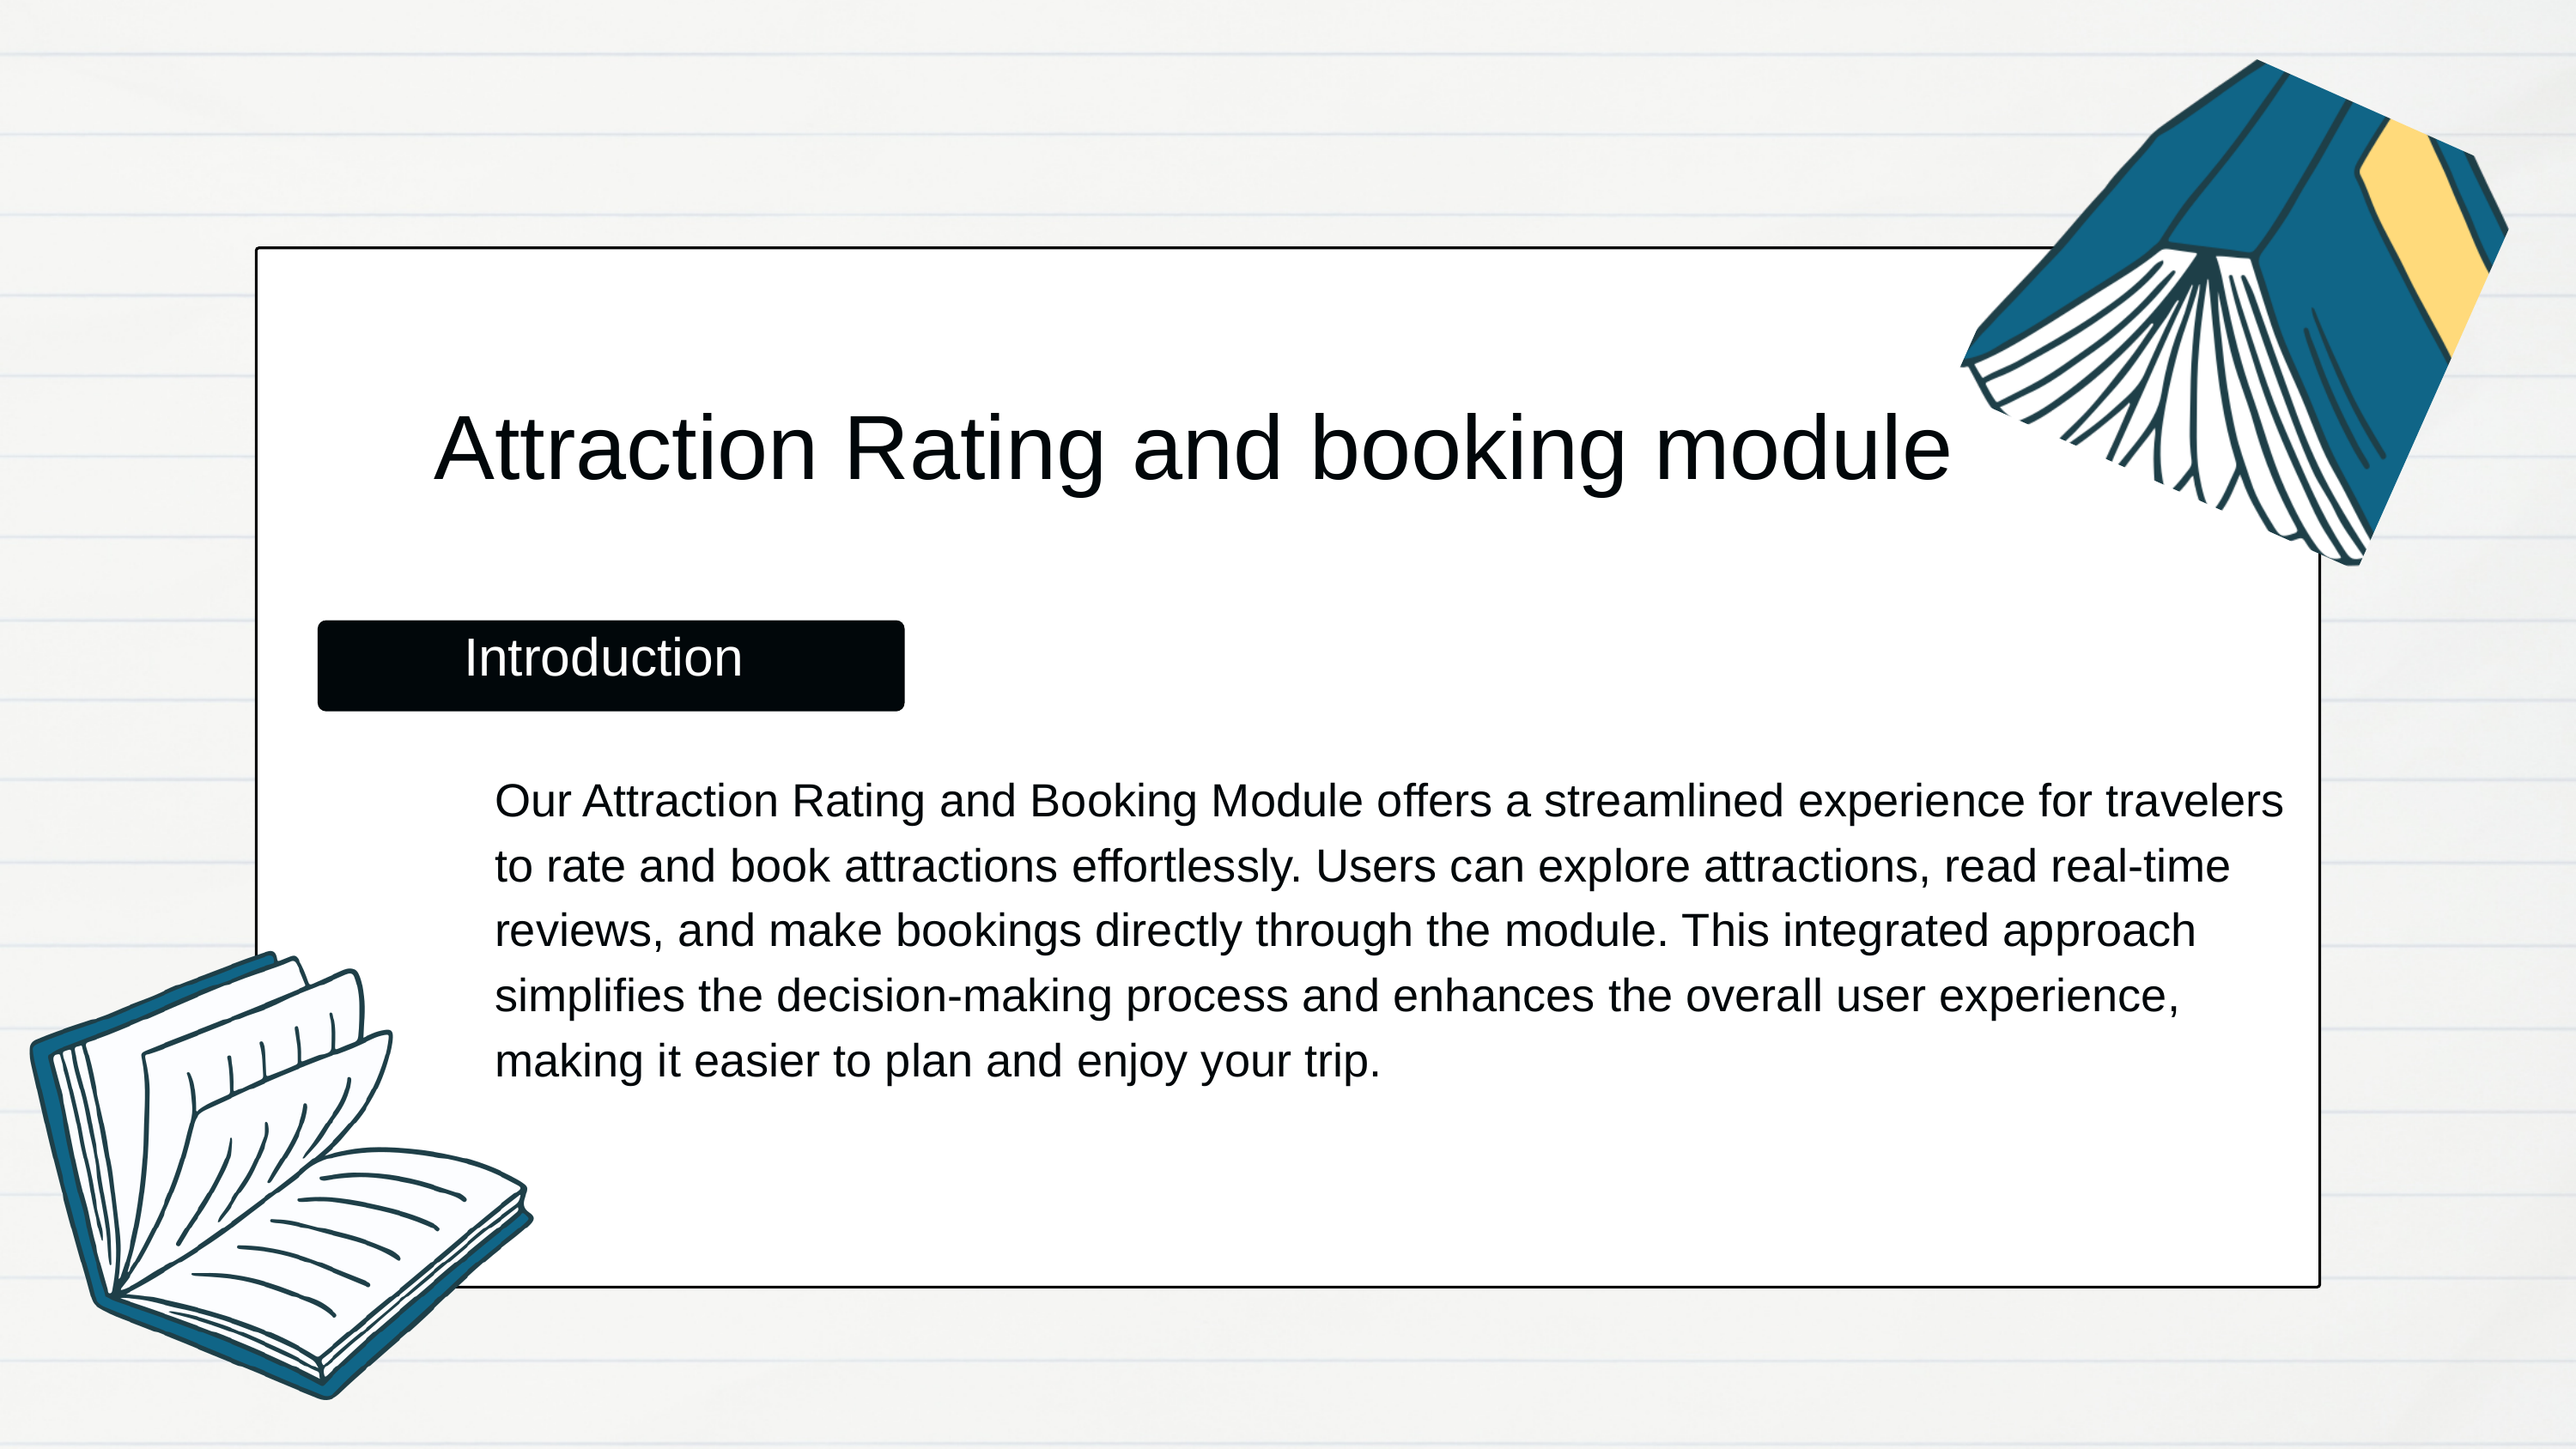

Attraction Rating and booking module

Introduction
Our Attraction Rating and Booking Module offers a streamlined experience for travelers to rate and book attractions effortlessly. Users can explore attractions, read real-time reviews, and make bookings directly through the module. This integrated approach simplifies the decision-making process and enhances the overall user experience, making it easier to plan and enjoy your trip.